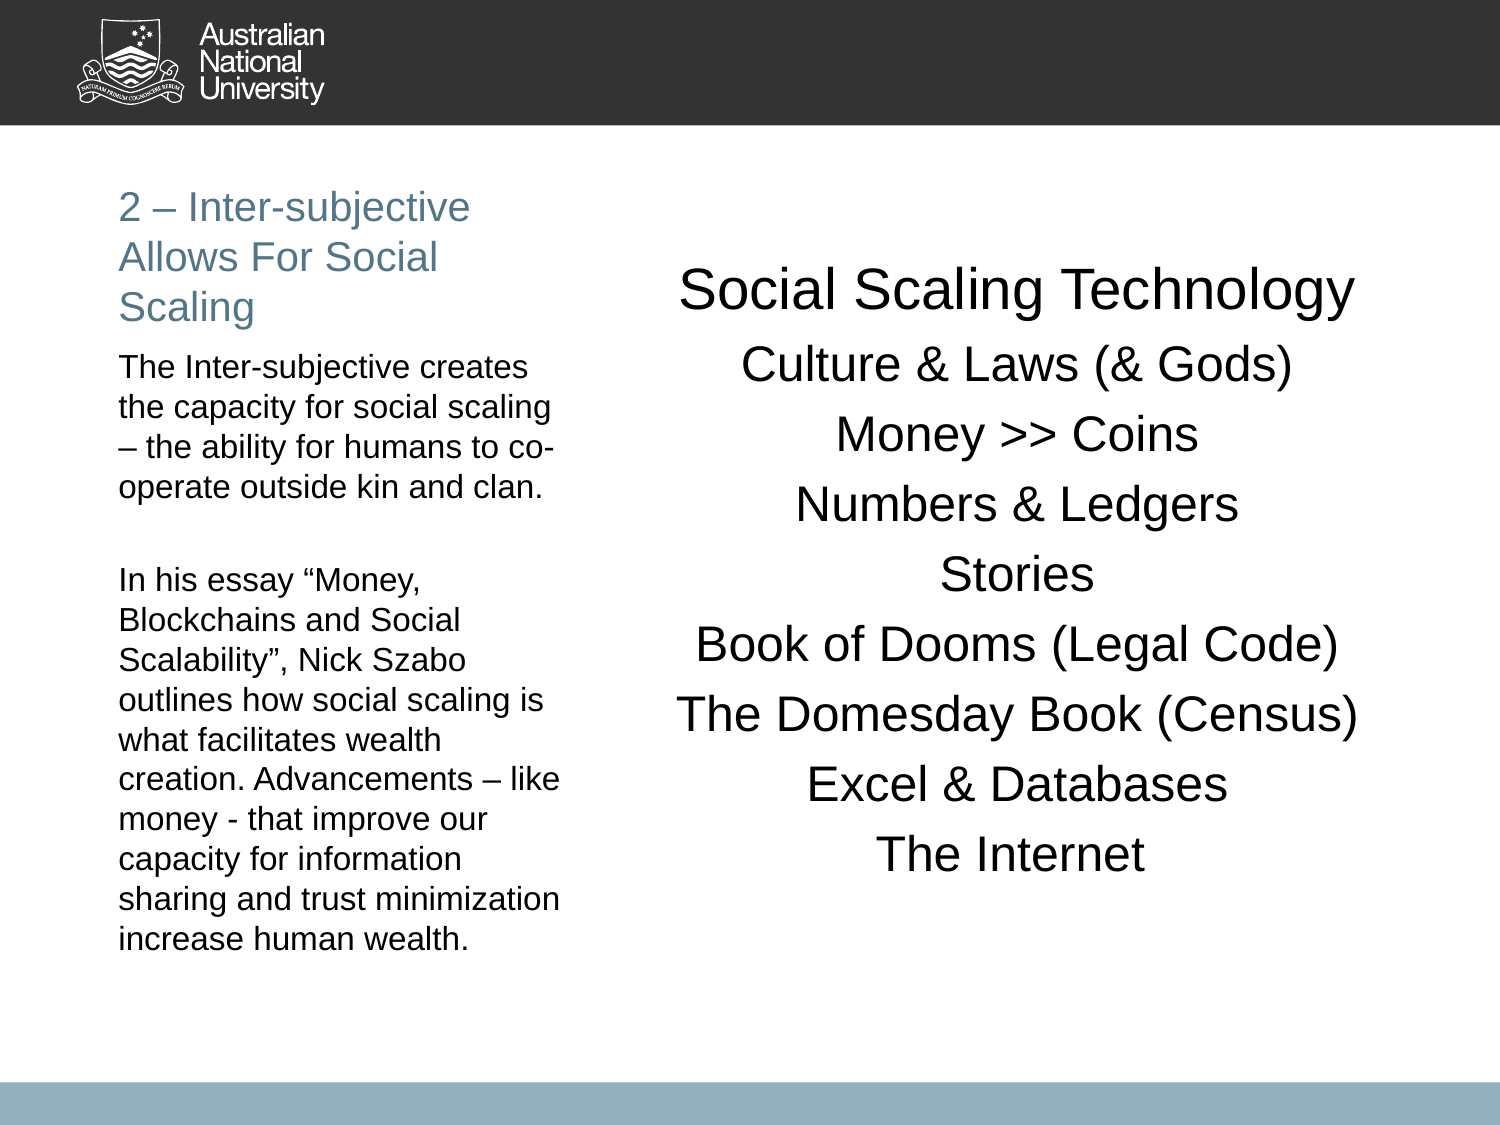

# 2 – Inter-subjective Allows For Social Scaling

Social Scaling Technology
Culture & Laws (& Gods)
Money >> Coins
Numbers & Ledgers
Stories
Book of Dooms (Legal Code)
The Domesday Book (Census)
Excel & Databases
The Internet
The Inter-subjective creates the capacity for social scaling – the ability for humans to co-operate outside kin and clan.

In his essay “Money, Blockchains and Social Scalability”, Nick Szabo outlines how social scaling is what facilitates wealth creation. Advancements – like money - that improve our capacity for information sharing and trust minimization increase human wealth.